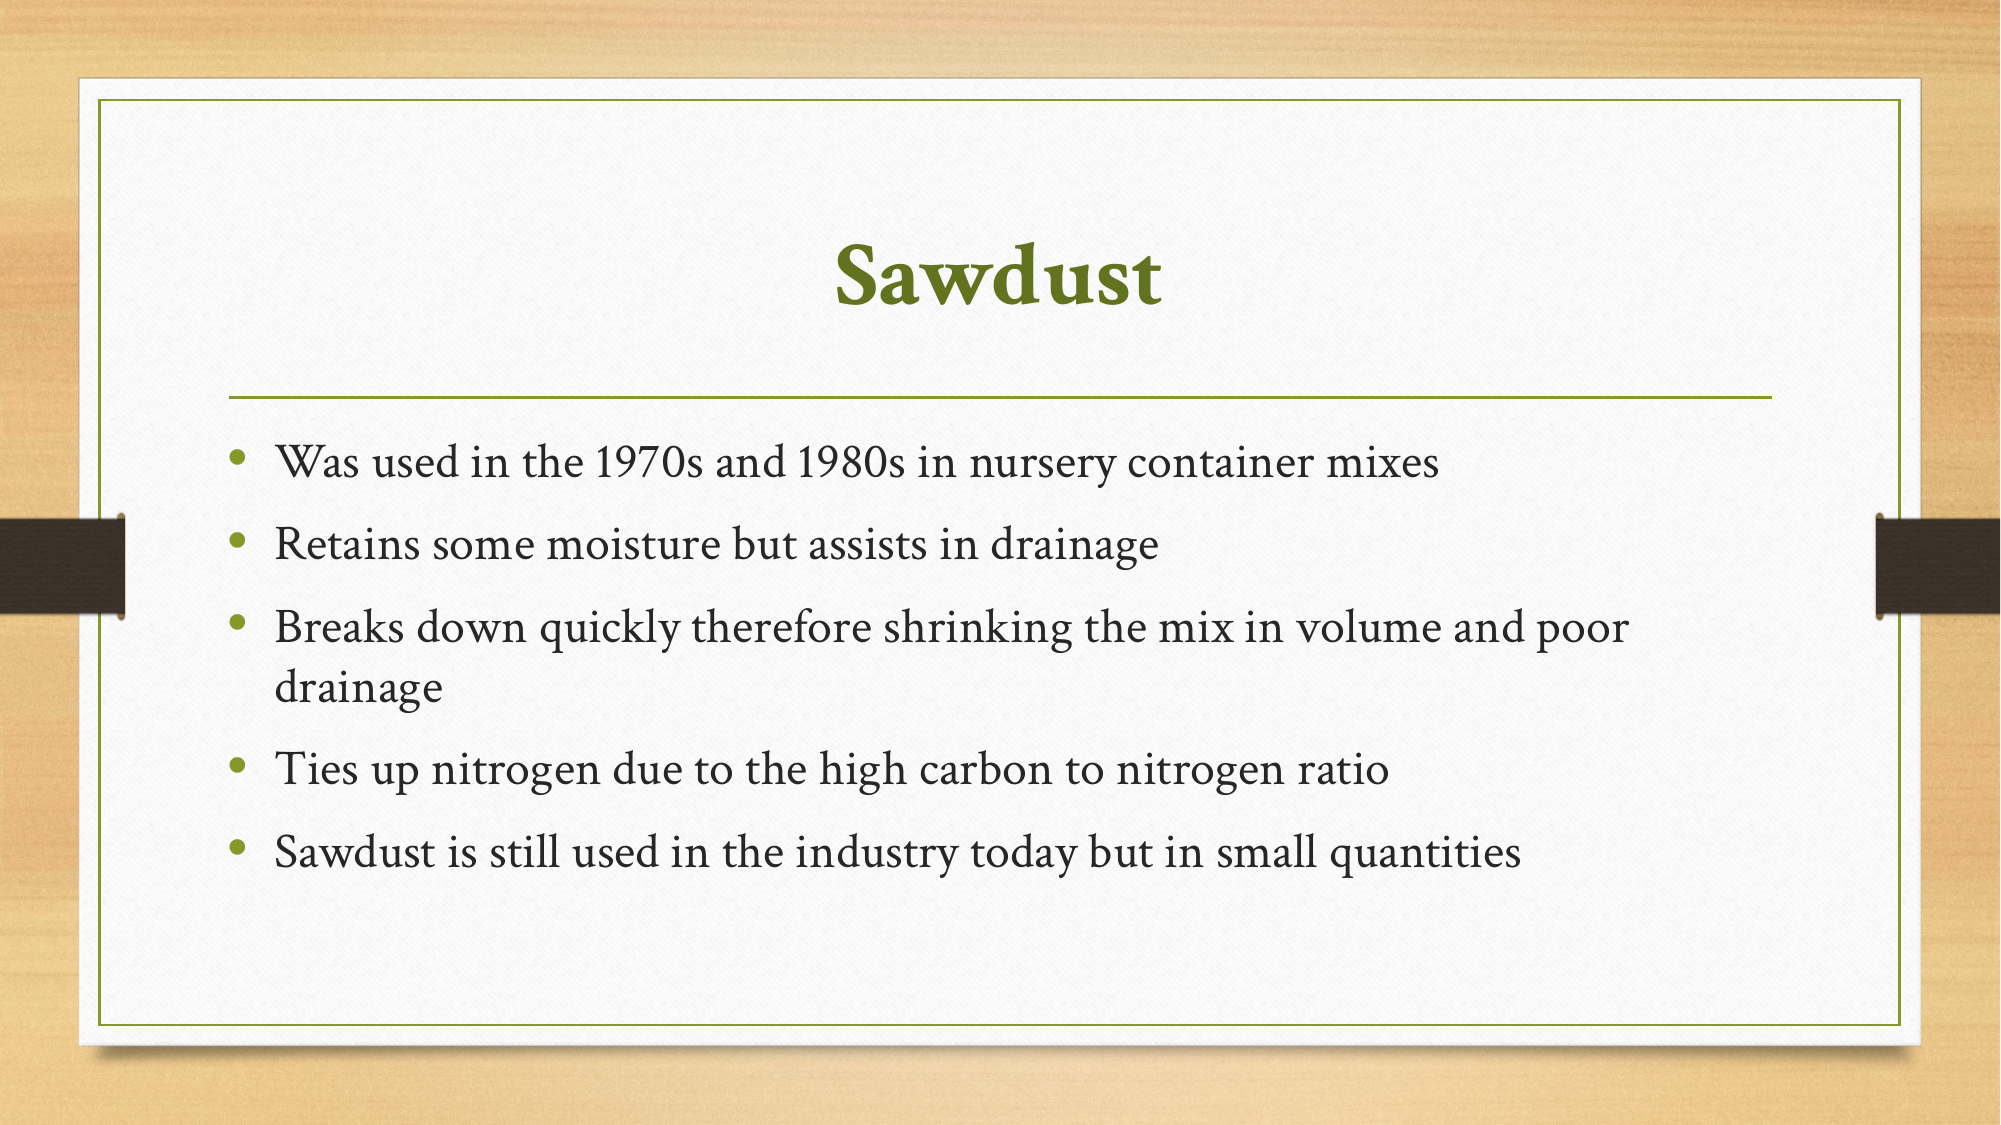

# Sawdust
Was used in the 1970s and 1980s in nursery container mixes
Retains some moisture but assists in drainage
Breaks down quickly therefore shrinking the mix in volume and poor drainage
Ties up nitrogen due to the high carbon to nitrogen ratio
Sawdust is still used in the industry today but in small quantities